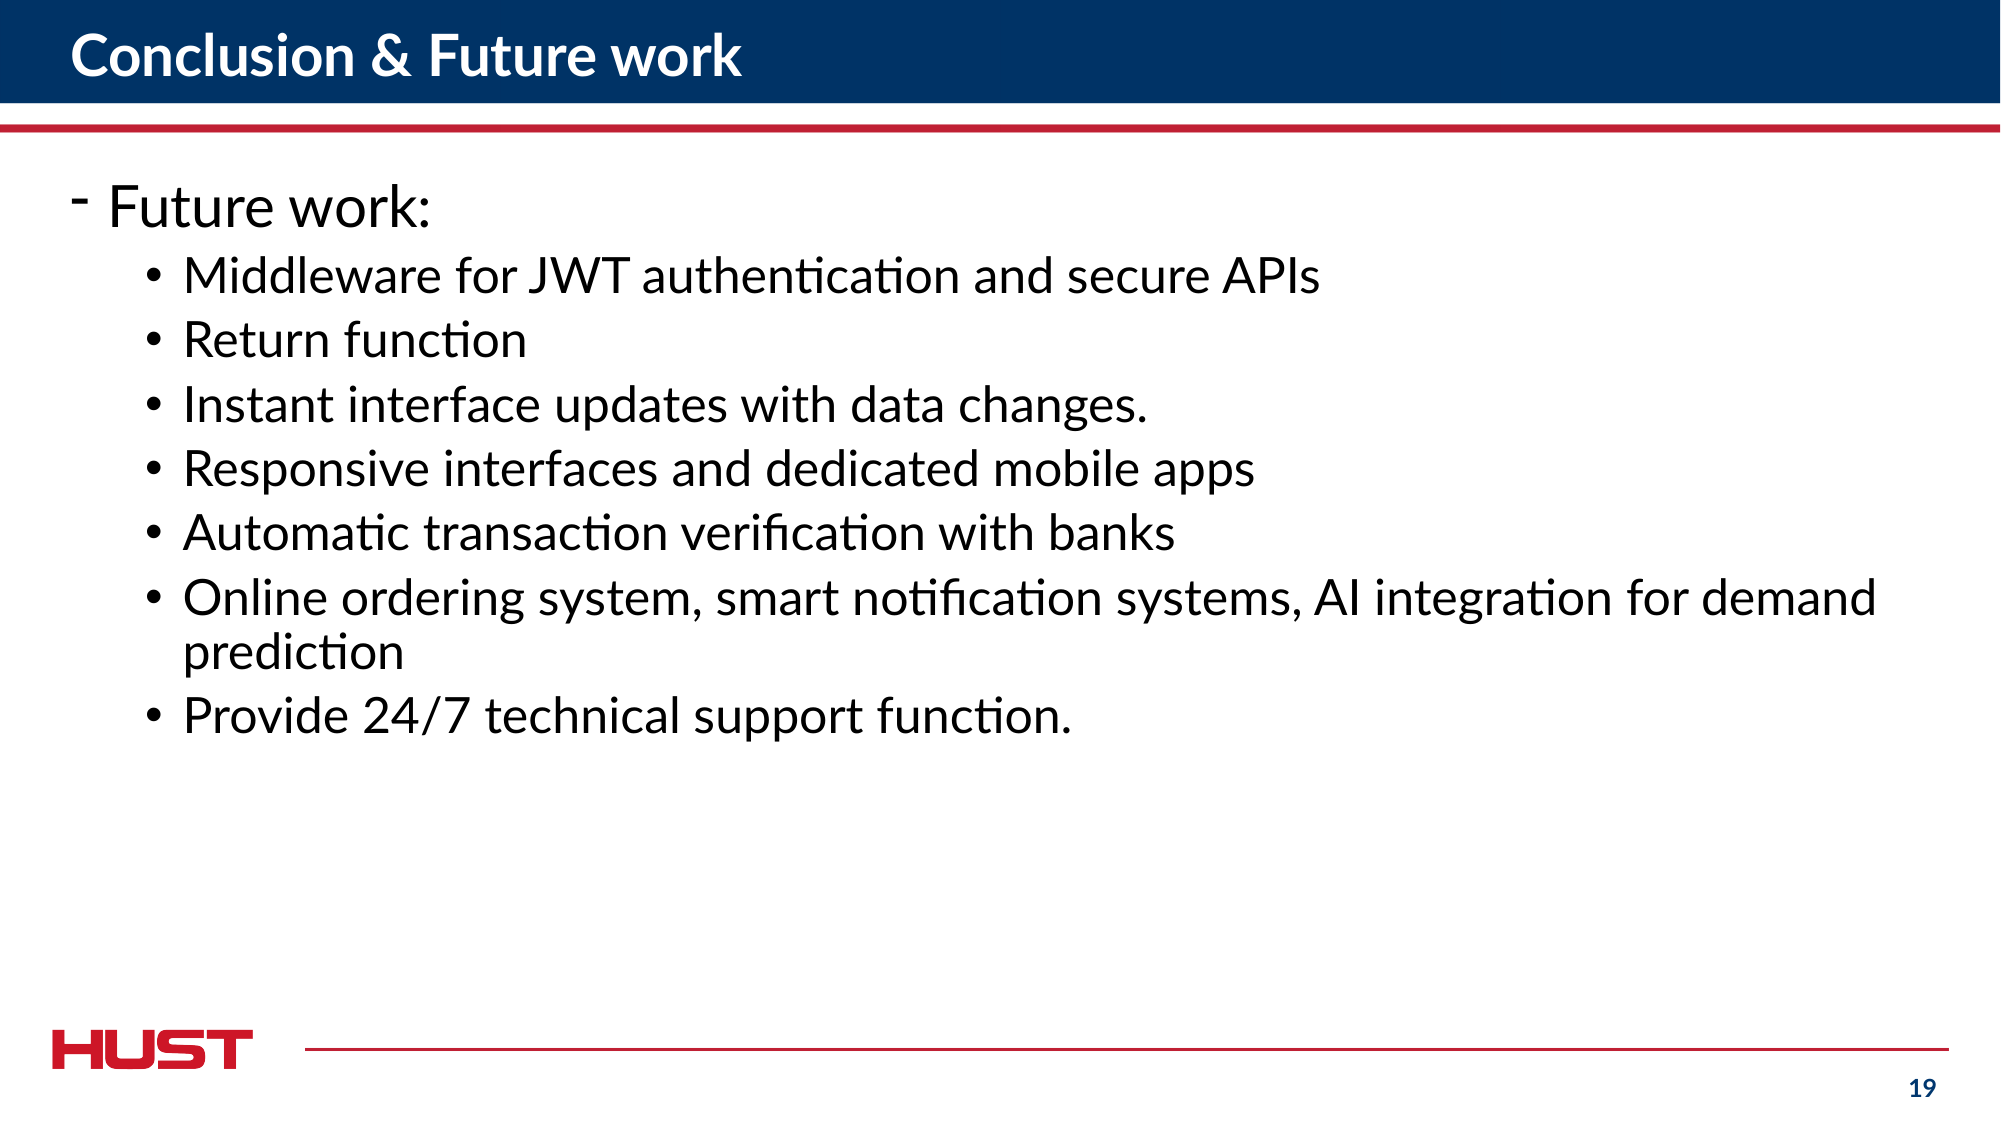

# Conclusion & Future work
Future work:
Middleware for JWT authentication and secure APIs
Return function
Instant interface updates with data changes.
Responsive interfaces and dedicated mobile apps
Automatic transaction verification with banks
Online ordering system, smart notification systems, AI integration for demand prediction
Provide 24/7 technical support function.

19